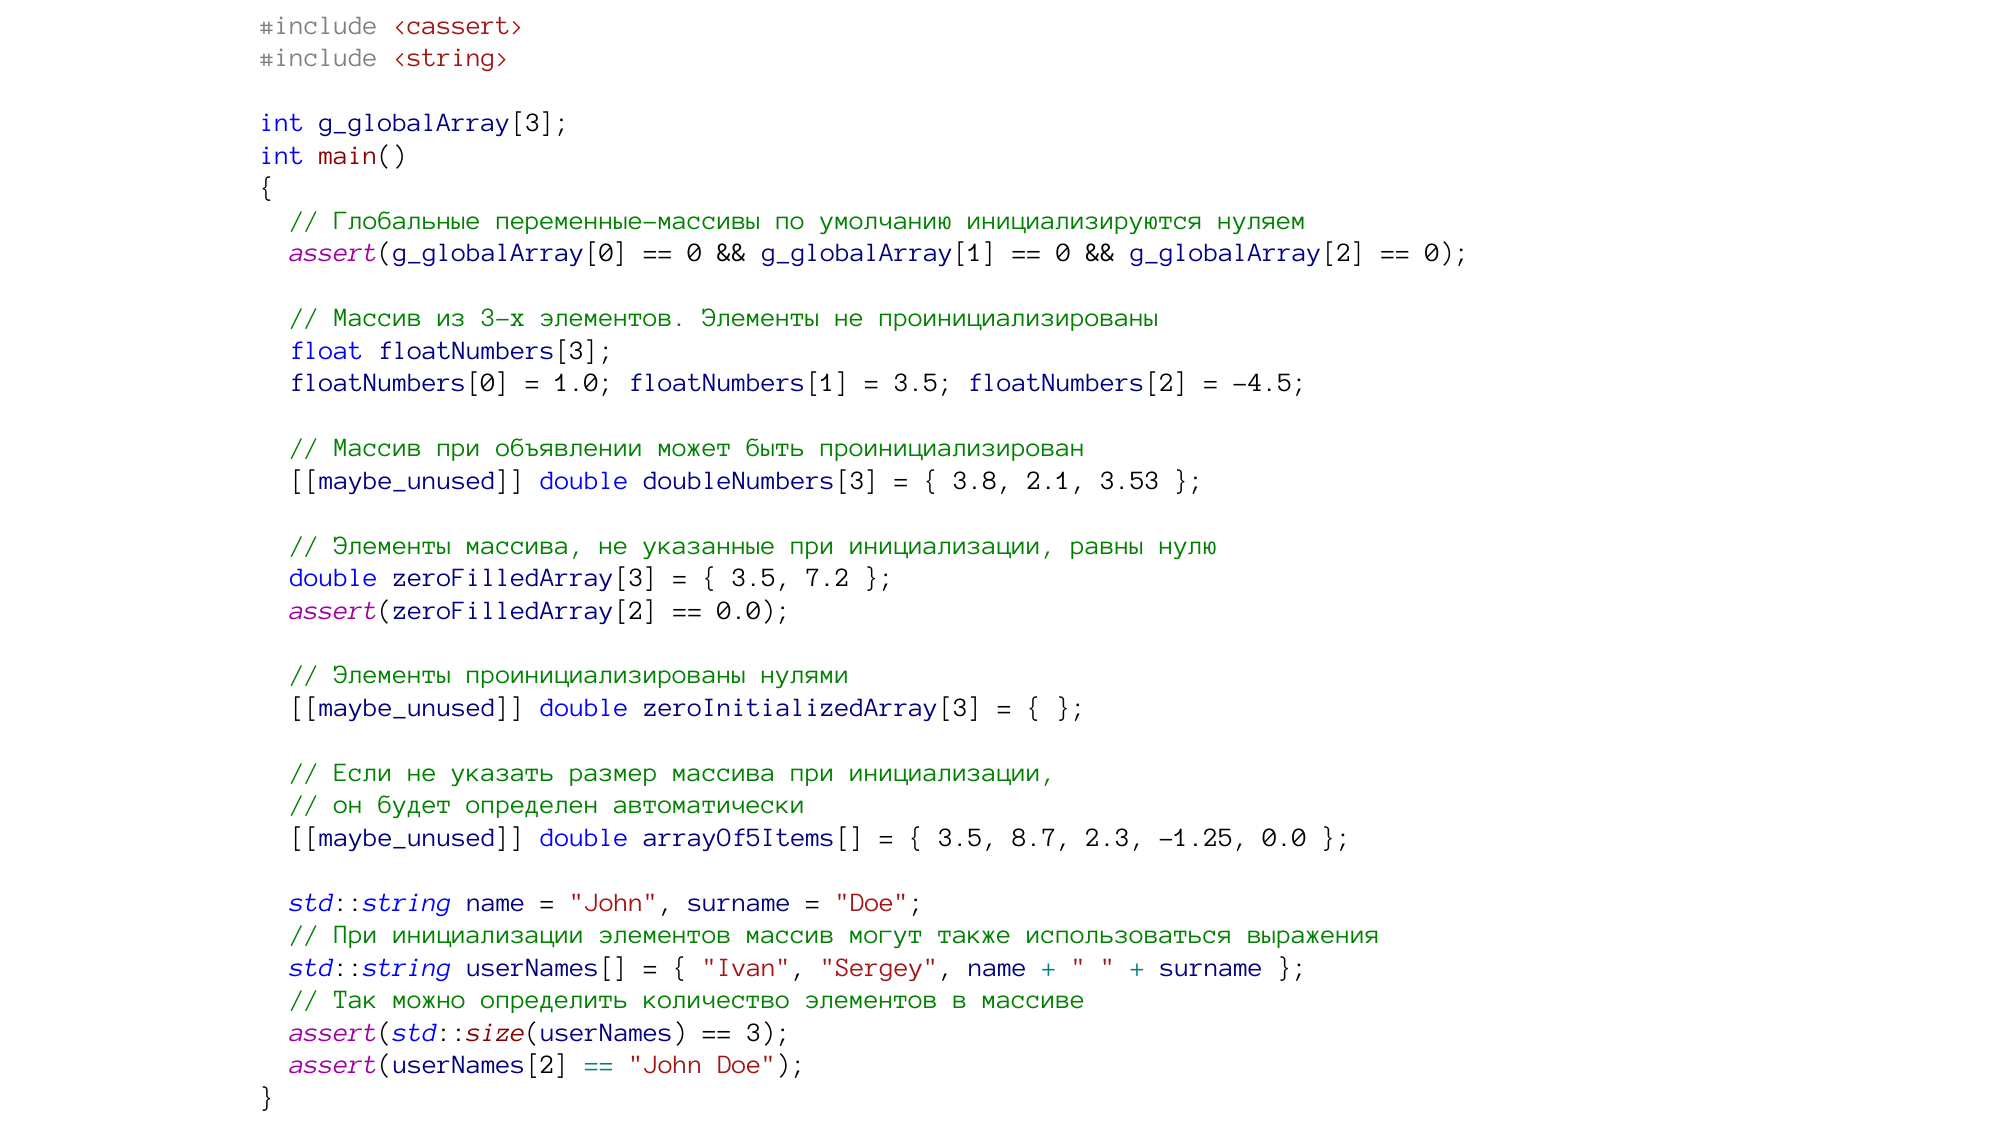

#include <cassert>
#include <string>

int g_globalArray[3];
int main()
{
  // Глобальные переменные-массивы по умолчанию инициализируются нуляем
  assert(g_globalArray[0] == 0 && g_globalArray[1] == 0 && g_globalArray[2] == 0);

  // Массив из 3-х элементов. Элементы не проинициализированы
  float floatNumbers[3];
  floatNumbers[0] = 1.0; floatNumbers[1] = 3.5; floatNumbers[2] = -4.5;

  // Массив при объявлении может быть проинициализирован
  [[maybe_unused]] double doubleNumbers[3] = { 3.8, 2.1, 3.53 };

  // Элементы массива, не указанные при инициализации, равны нулю
  double zeroFilledArray[3] = { 3.5, 7.2 };
  assert(zeroFilledArray[2] == 0.0);

  // Элементы проинициализированы нулями
  [[maybe_unused]] double zeroInitializedArray[3] = { };

  // Если не указать размер массива при инициализации,
  // он будет определен автоматически
  [[maybe_unused]] double arrayOf5Items[] = { 3.5, 8.7, 2.3, -1.25, 0.0 };

  std::string name = "John", surname = "Doe";
  // При инициализации элементов массив могут также использоваться выражения
  std::string userNames[] = { "Ivan", "Sergey", name + " " + surname };
  // Так можно определить количество элементов в массиве
  assert(std::size(userNames) == 3);
  assert(userNames[2] == "John Doe");
}